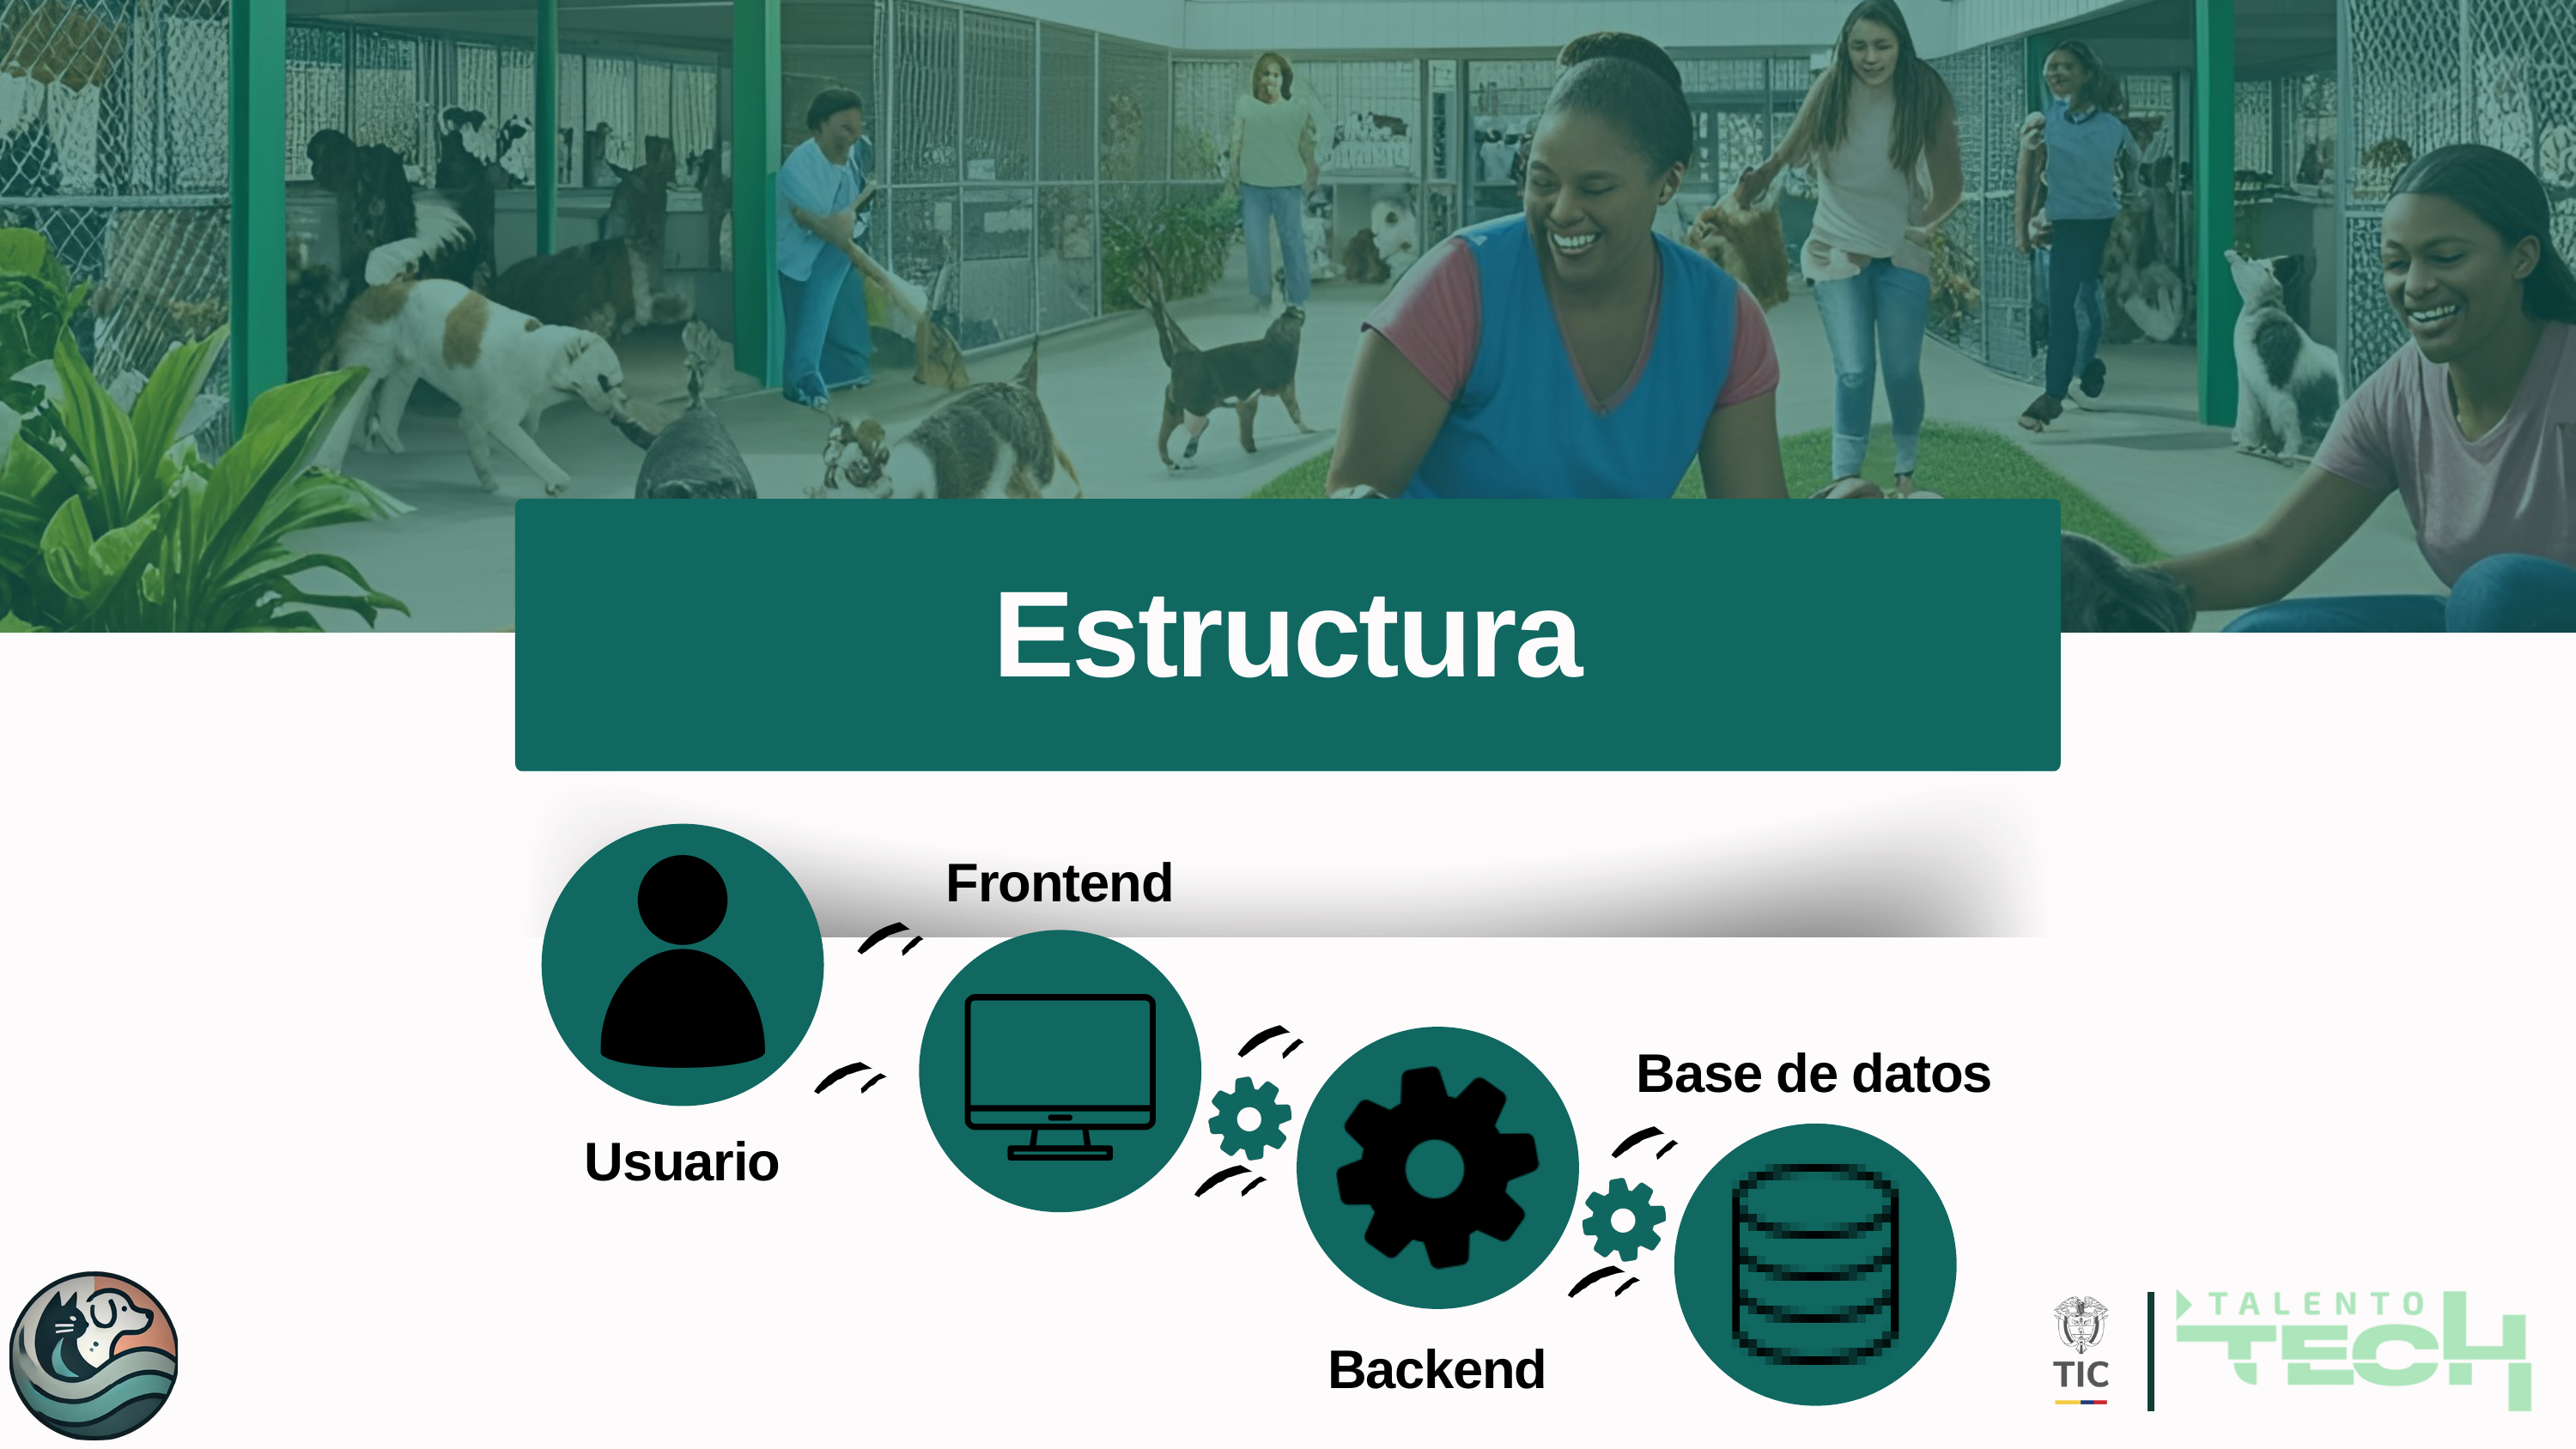

Estructura

Frontend

Base de datos

Usuario

Backend